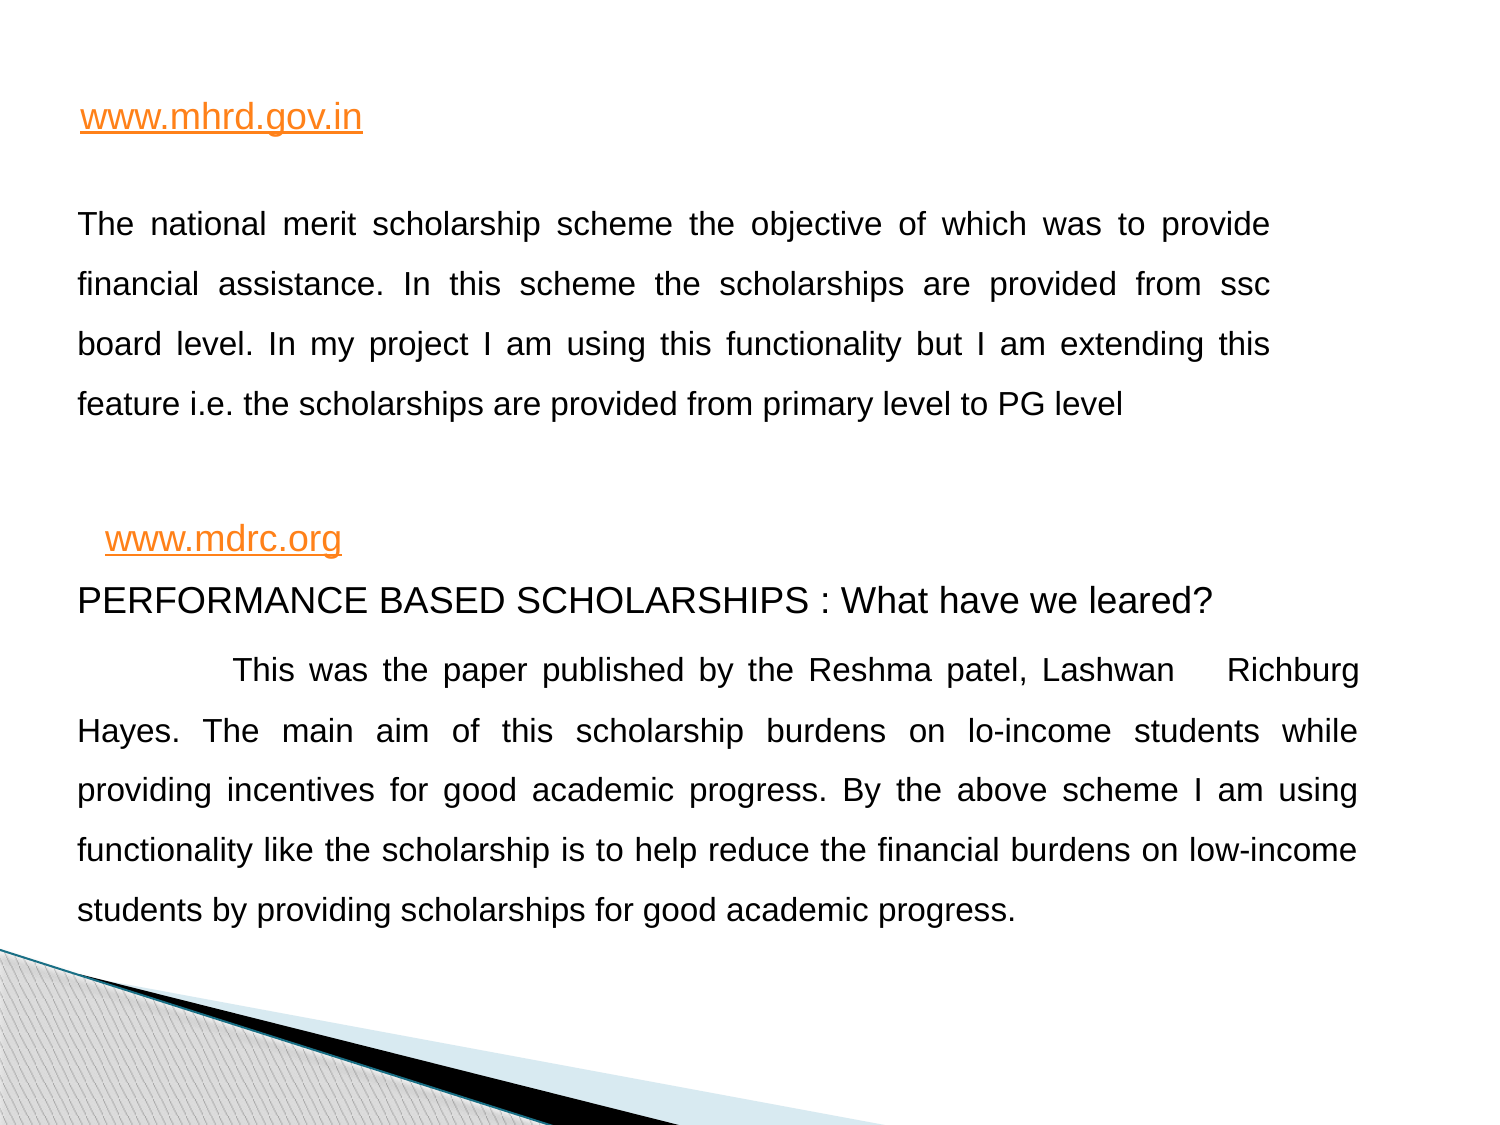

www.mhrd.gov.in

The national merit scholarship scheme the objective of which was to provide financial assistance. In this scheme the scholarships are provided from ssc board level. In my project I am using this functionality but I am extending this feature i.e. the scholarships are provided from primary level to PG level
www.mdrc.org
PERFORMANCE BASED SCHOLARSHIPS : What have we leared?
          This was the paper published by the Reshma patel, Lashwan 	Richburg Hayes. The main aim of this scholarship burdens on lo-income students while providing incentives for good academic progress. By the above scheme I am using functionality like the scholarship is to help reduce the financial burdens on low-income students by providing scholarships for good academic progress.